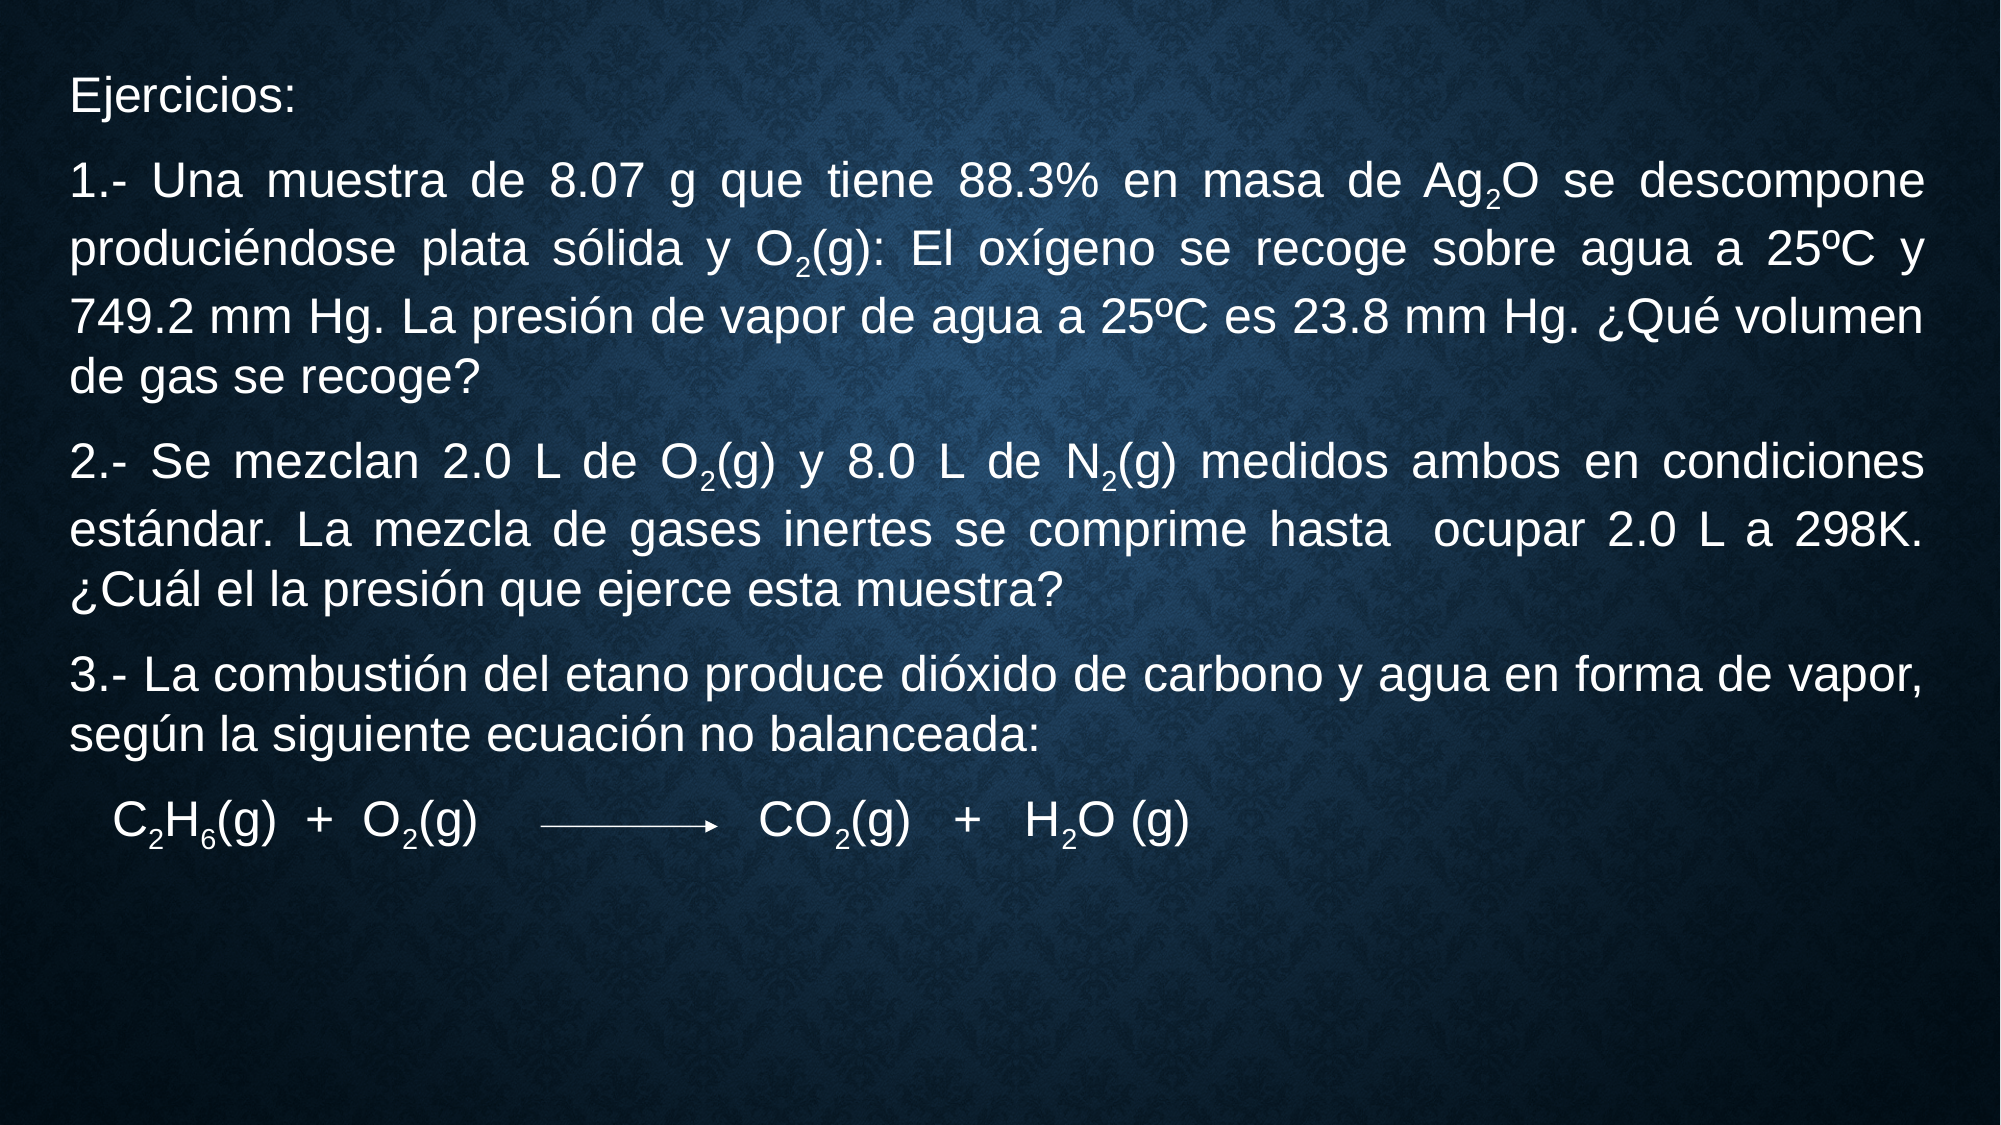

Ejercicios:
1.- Una muestra de 8.07 g que tiene 88.3% en masa de Ag2O se descompone produciéndose plata sólida y O2(g): El oxígeno se recoge sobre agua a 25ºC y 749.2 mm Hg. La presión de vapor de agua a 25ºC es 23.8 mm Hg. ¿Qué volumen de gas se recoge?
2.- Se mezclan 2.0 L de O2(g) y 8.0 L de N2(g) medidos ambos en condiciones estándar. La mezcla de gases inertes se comprime hasta  ocupar 2.0 L a 298K.¿Cuál el la presión que ejerce esta muestra?
3.- La combustión del etano produce dióxido de carbono y agua en forma de vapor, según la siguiente ecuación no balanceada:
   C2H6(g)  +  O2(g)                    CO2(g)   +   H2O (g)